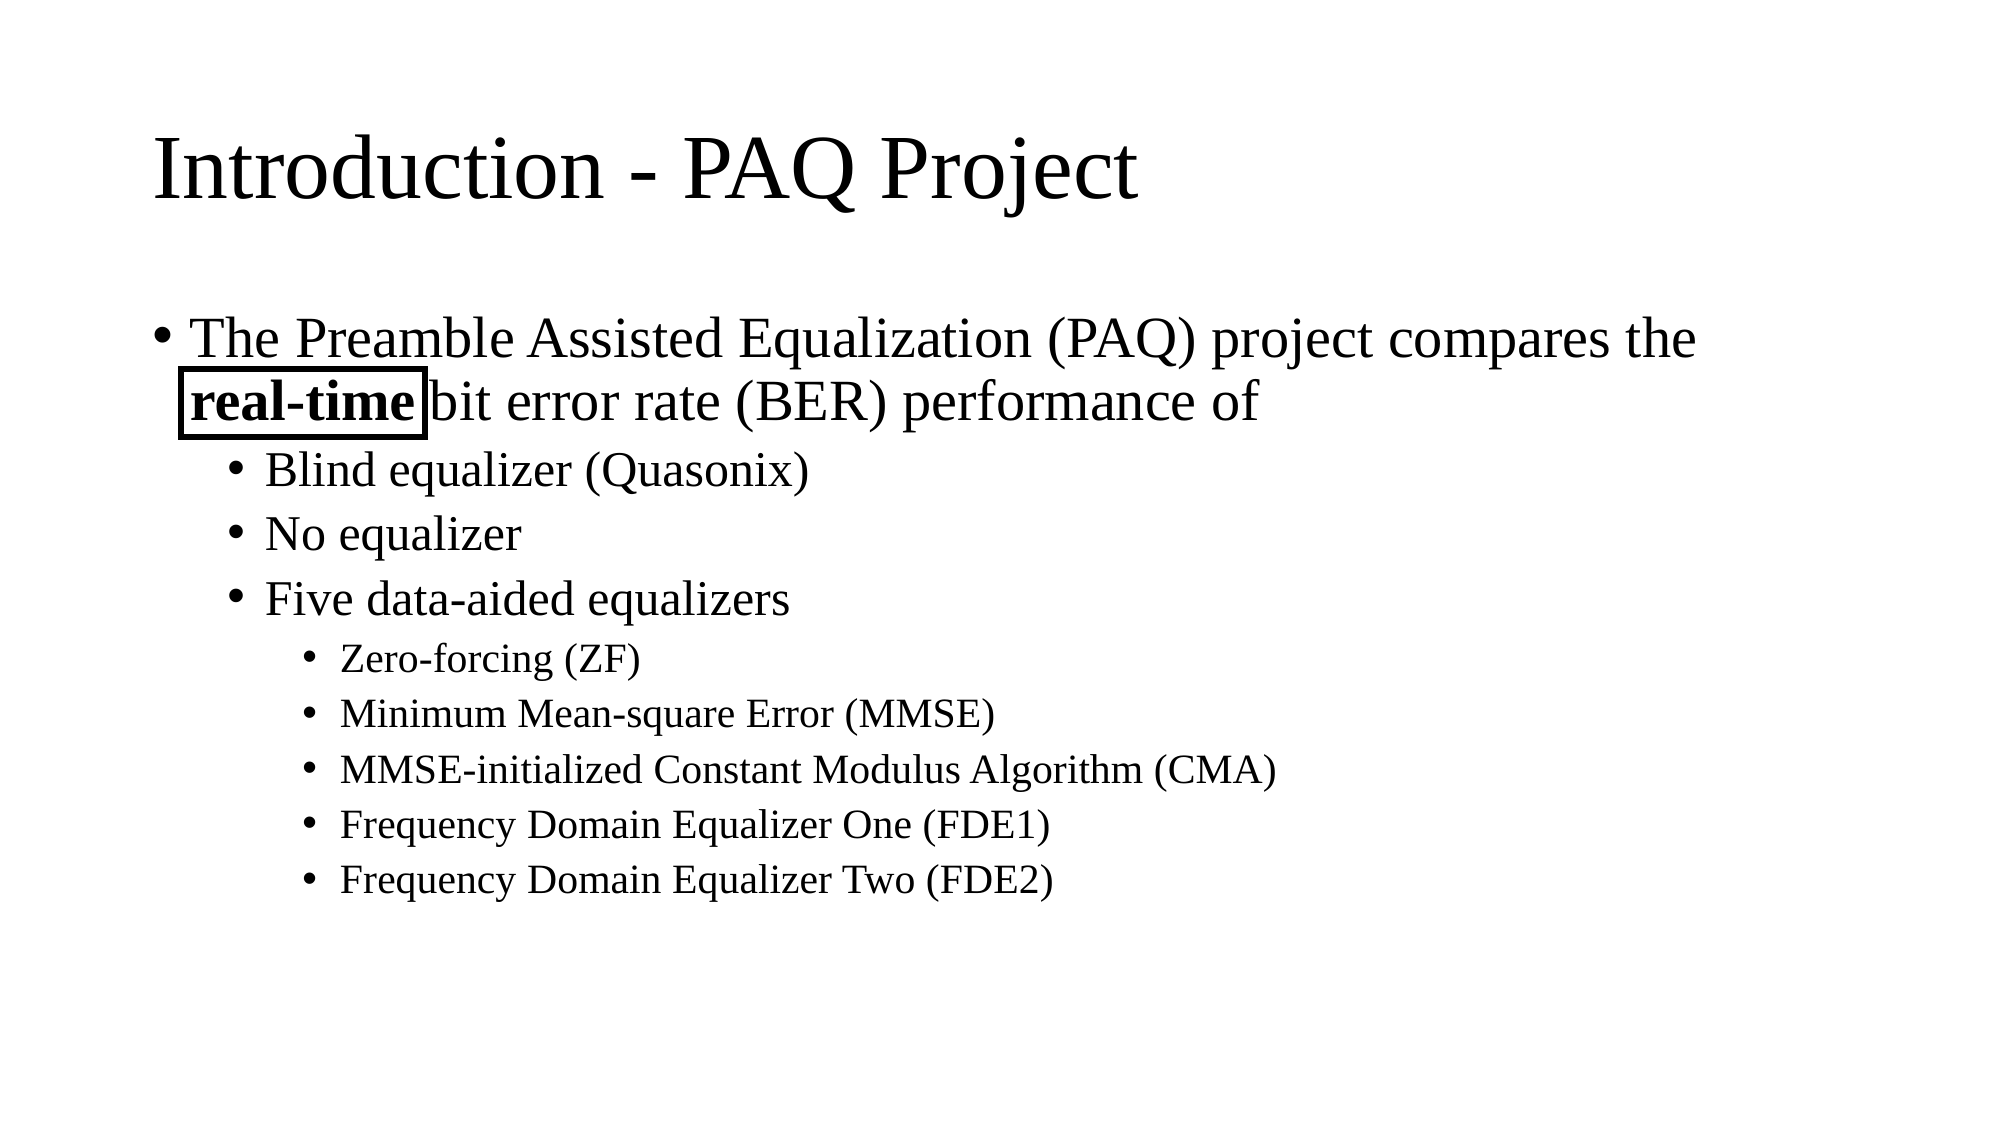

# Introduction - PAQ Project
The Preamble Assisted Equalization (PAQ) project compares the   real-time bit error rate (BER) performance of
Blind equalizer (Quasonix)
No equalizer
Five data-aided equalizers
Zero-forcing (ZF)
Minimum Mean-square Error (MMSE)
MMSE-initialized Constant Modulus Algorithm (CMA)
Frequency Domain Equalizer One (FDE1)
Frequency Domain Equalizer Two (FDE2)